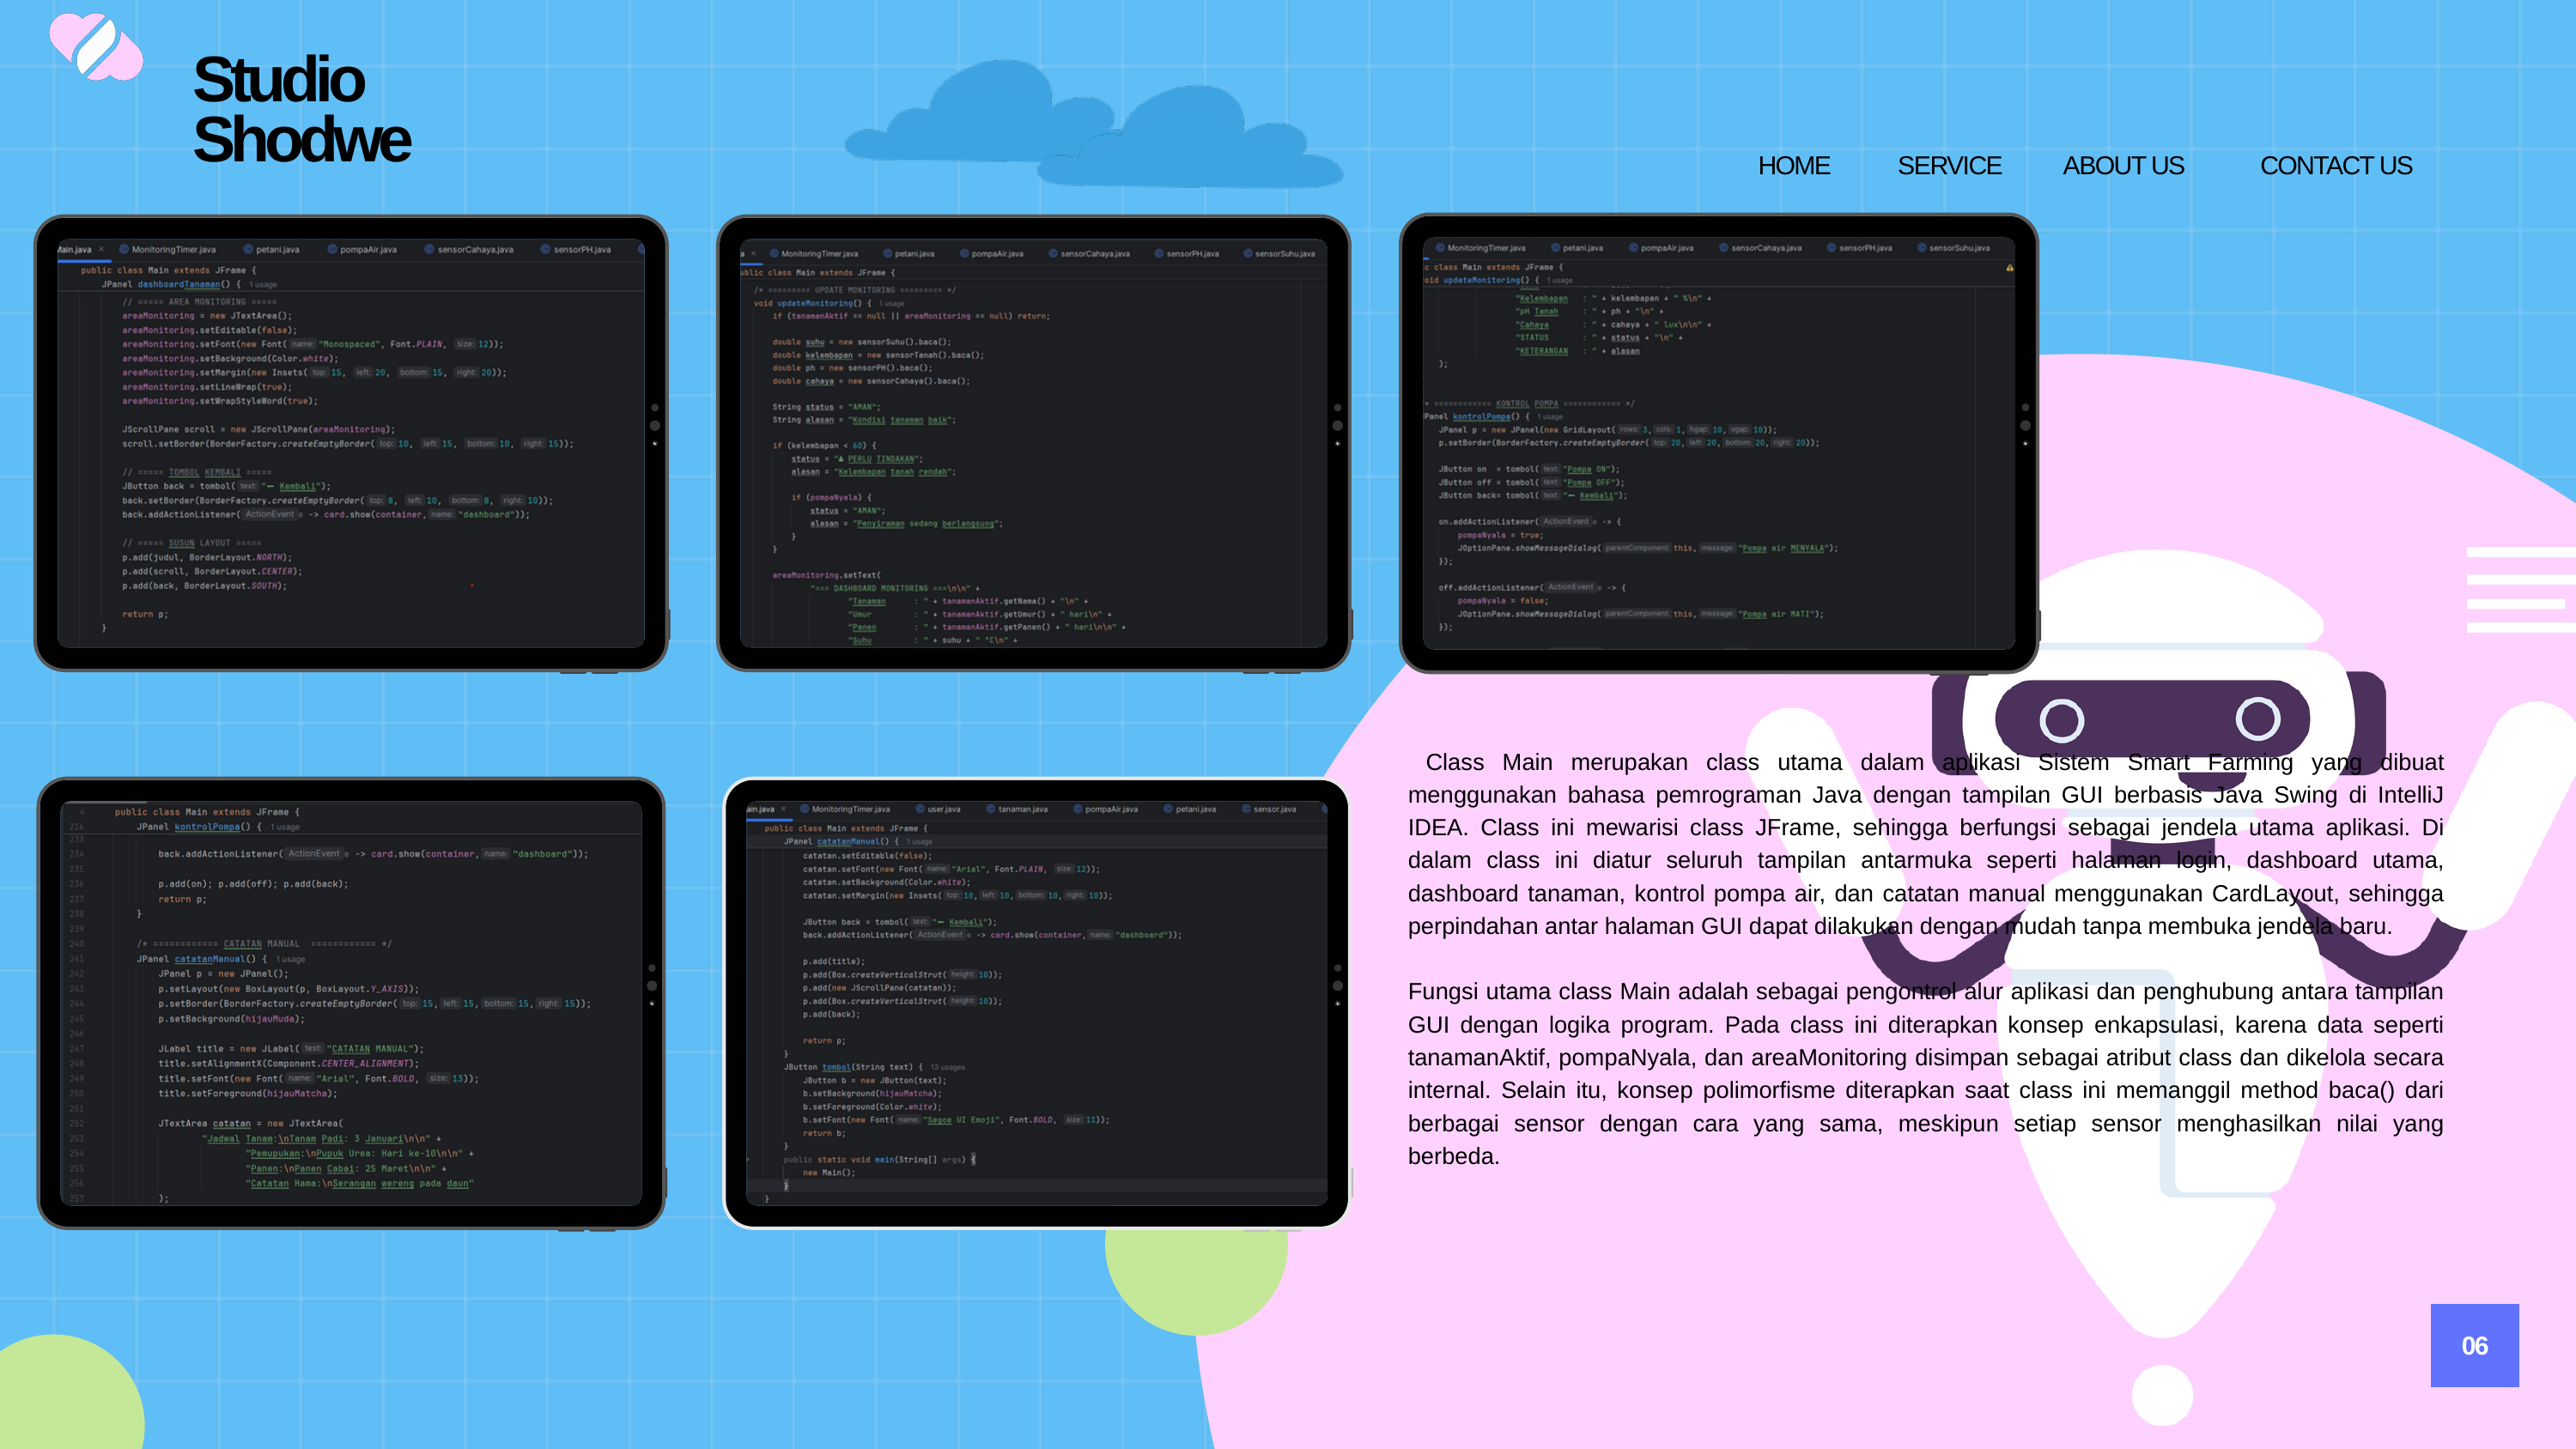

Studio Shodwe

HOME
SERVICE
ABOUT US
CONTACT US

 Class Main merupakan class utama dalam aplikasi Sistem Smart Farming yang dibuat menggunakan bahasa pemrograman Java dengan tampilan GUI berbasis Java Swing di IntelliJ IDEA. Class ini mewarisi class JFrame, sehingga berfungsi sebagai jendela utama aplikasi. Di dalam class ini diatur seluruh tampilan antarmuka seperti halaman login, dashboard utama, dashboard tanaman, kontrol pompa air, dan catatan manual menggunakan CardLayout, sehingga perpindahan antar halaman GUI dapat dilakukan dengan mudah tanpa membuka jendela baru.

Fungsi utama class Main adalah sebagai pengontrol alur aplikasi dan penghubung antara tampilan GUI dengan logika program. Pada class ini diterapkan konsep enkapsulasi, karena data seperti tanamanAktif, pompaNyala, dan areaMonitoring disimpan sebagai atribut class dan dikelola secara internal. Selain itu, konsep polimorfisme diterapkan saat class ini memanggil method baca() dari berbagai sensor dengan cara yang sama, meskipun setiap sensor menghasilkan nilai yang berbeda.

06